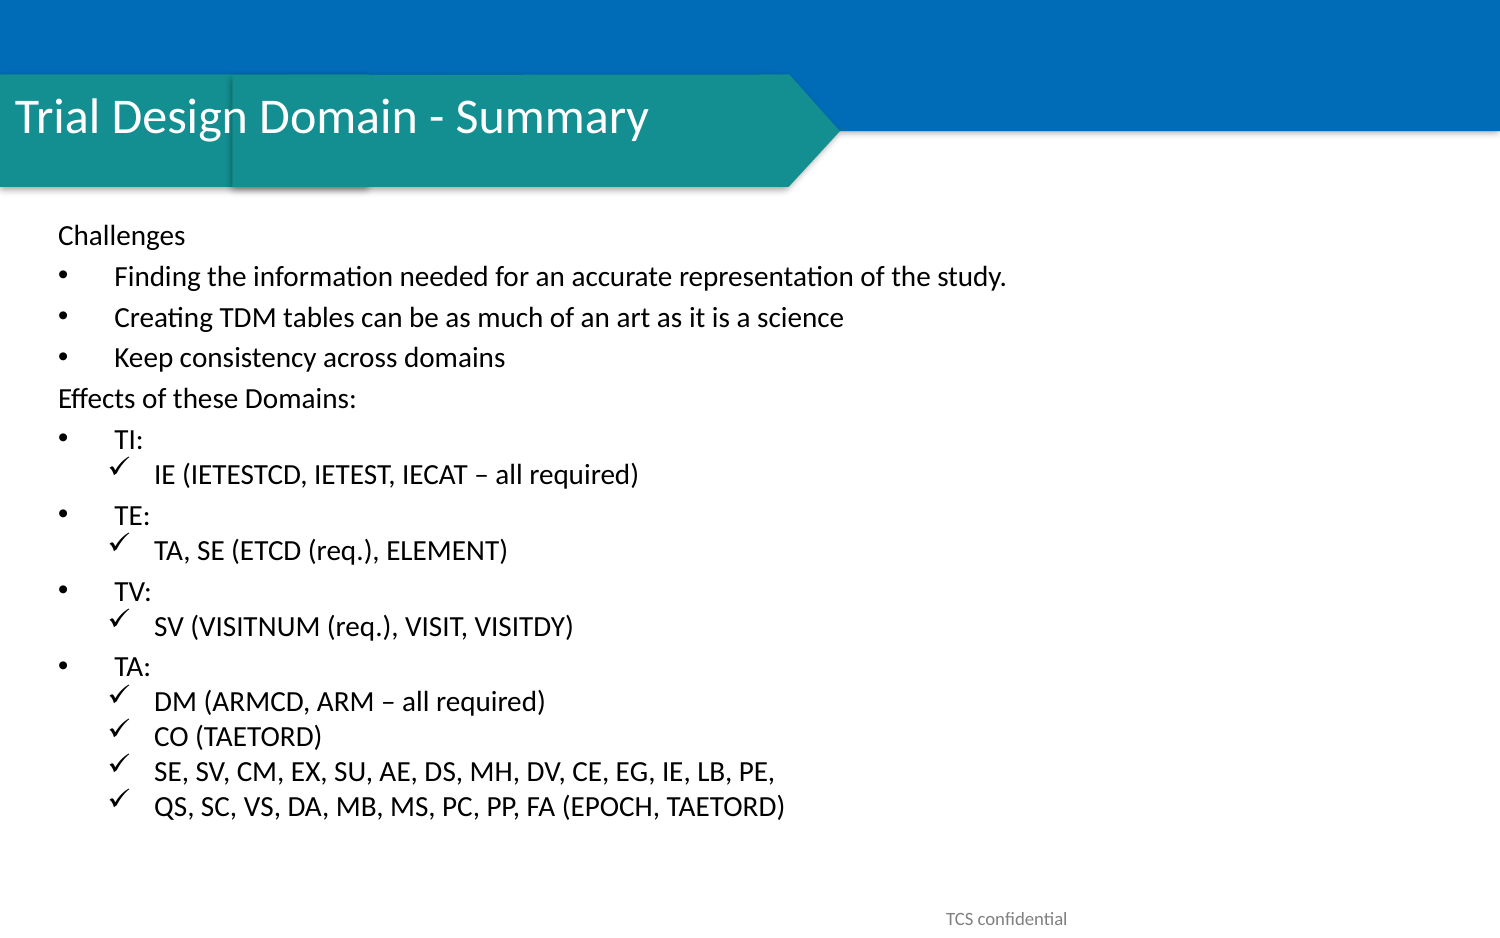

# Trial Design Domain - Summary
Challenges
Finding the information needed for an accurate representation of the study.
Creating TDM tables can be as much of an art as it is a science
Keep consistency across domains
Effects of these Domains:
TI:
IE (IETESTCD, IETEST, IECAT – all required)
TE:
TA, SE (ETCD (req.), ELEMENT)
TV:
SV (VISITNUM (req.), VISIT, VISITDY)
TA:
DM (ARMCD, ARM – all required)
CO (TAETORD)
SE, SV, CM, EX, SU, AE, DS, MH, DV, CE, EG, IE, LB, PE,
QS, SC, VS, DA, MB, MS, PC, PP, FA (EPOCH, TAETORD)
TCS confidential